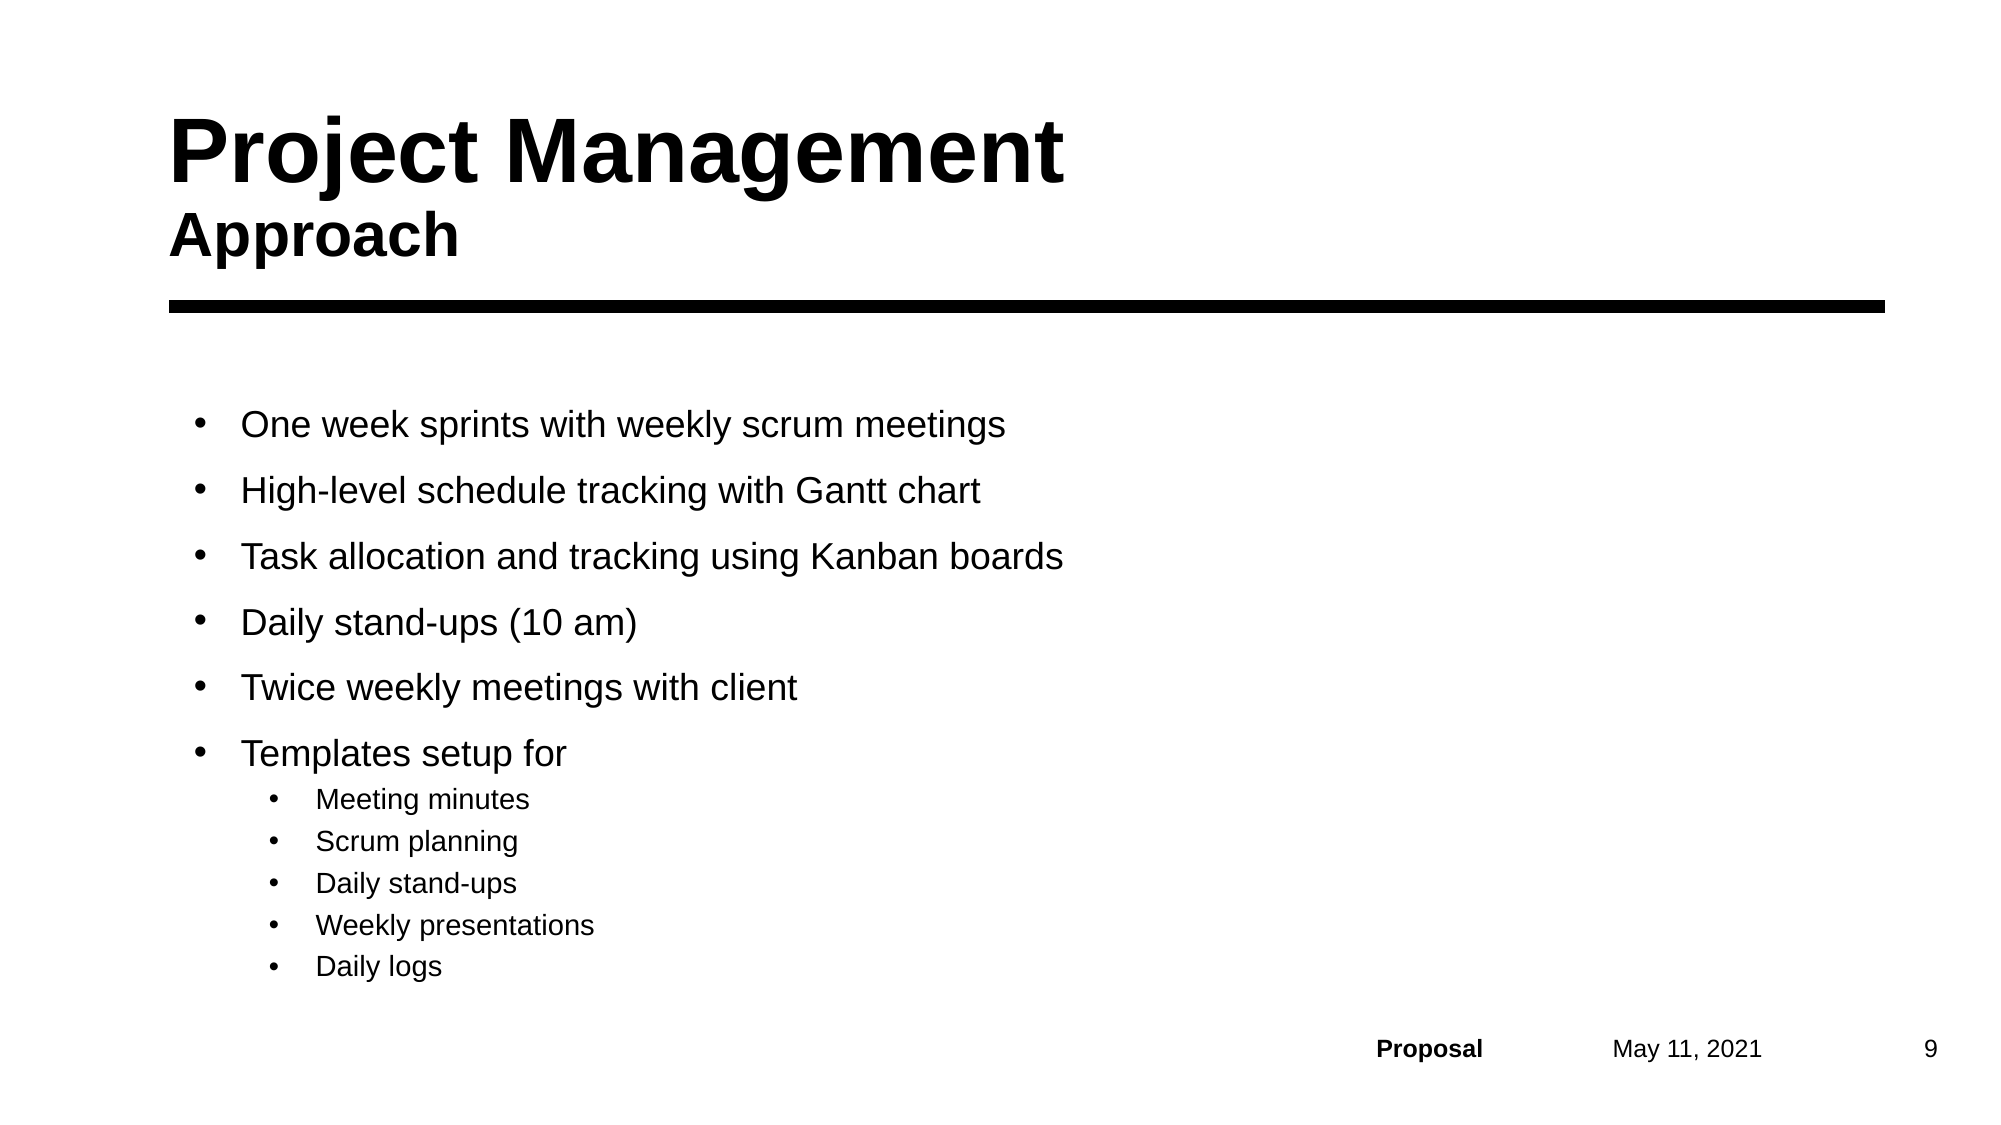

# Project Management Approach

One week sprints with weekly scrum meetings
High-level schedule tracking with Gantt chart
Task allocation and tracking using Kanban boards
Daily stand-ups (10 am)
Twice weekly meetings with client
Templates setup for
Meeting minutes
Scrum planning
Daily stand-ups
Weekly presentations
Daily logs

May 11, 2021
9
Proposal